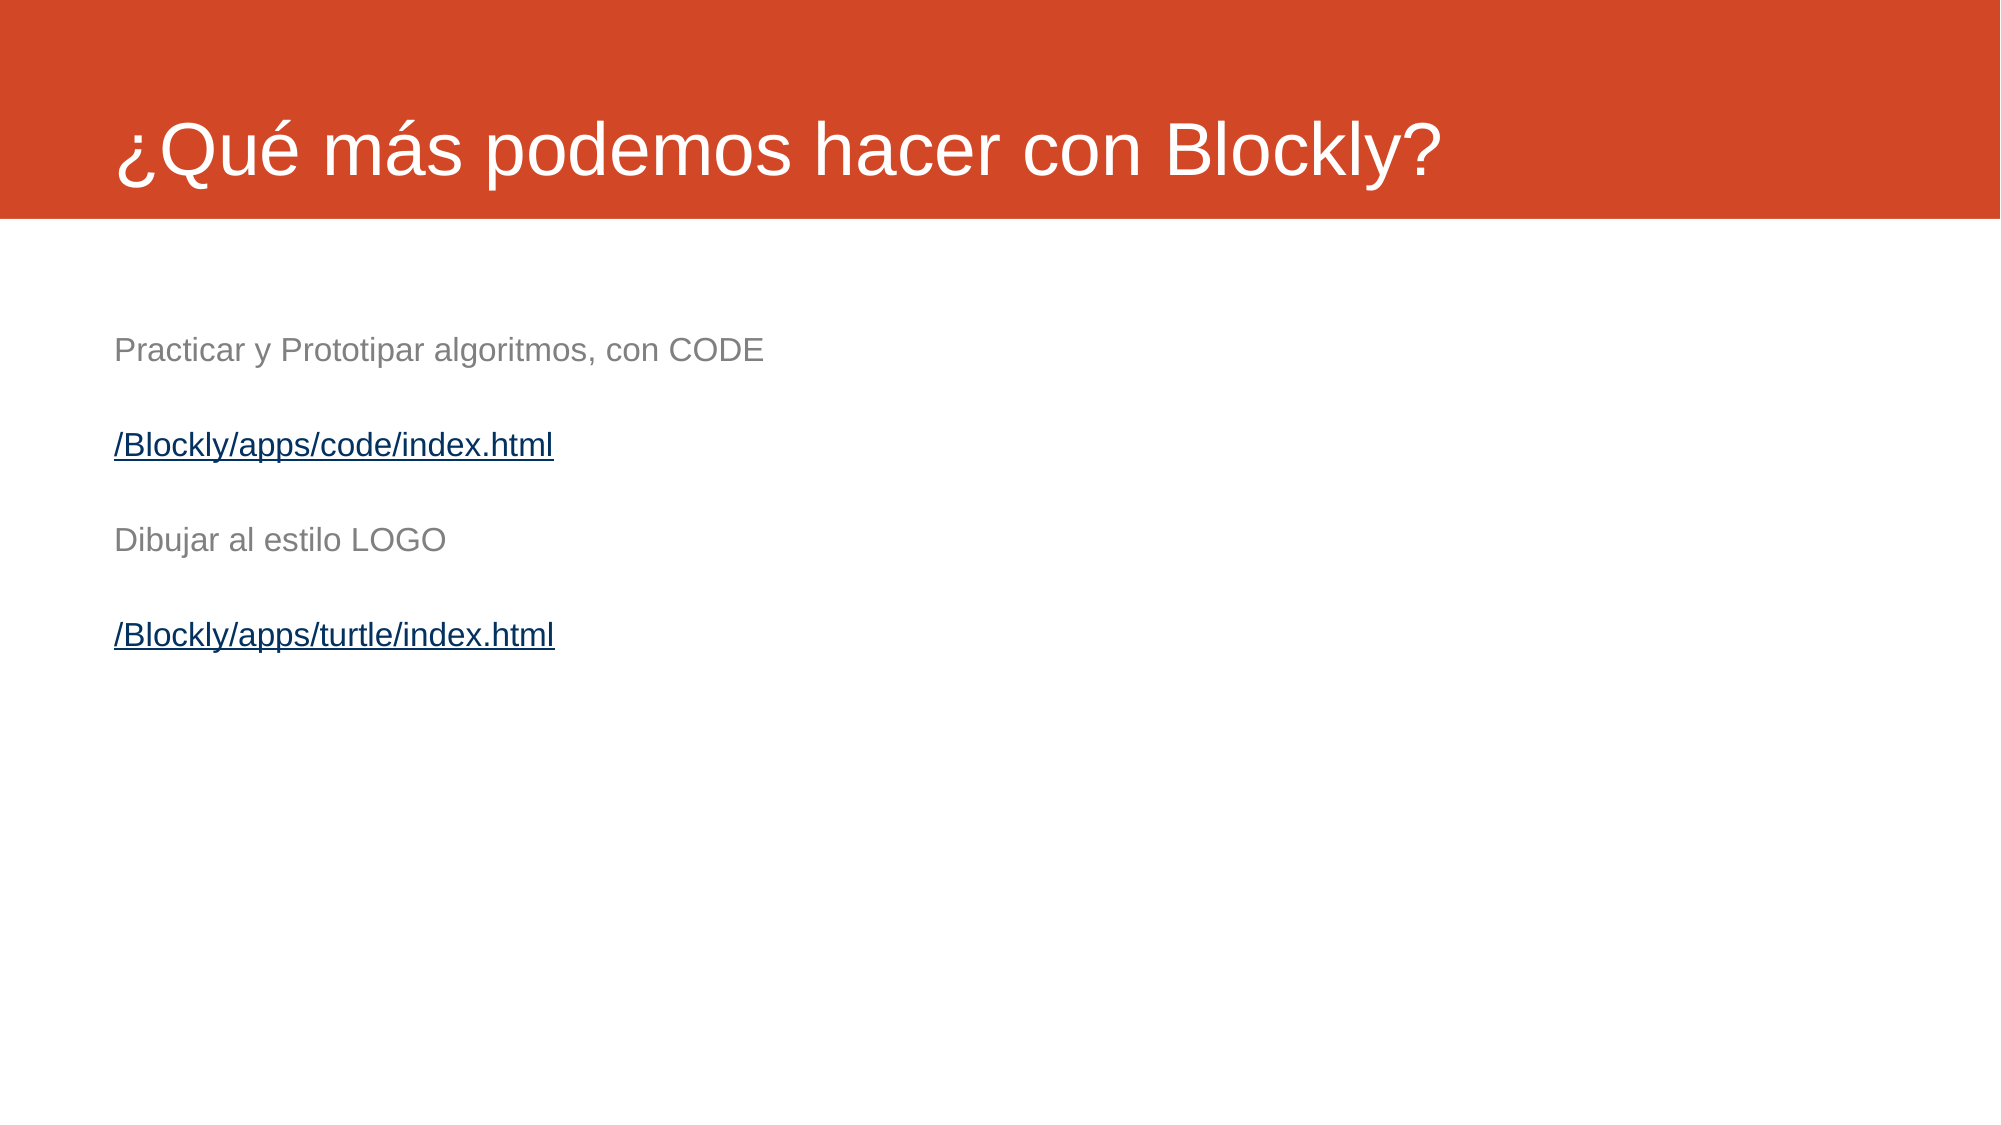

# ¿Qué más podemos hacer con Blockly?
Practicar y Prototipar algoritmos, con CODE
/Blockly/apps/code/index.html
Dibujar al estilo LOGO
/Blockly/apps/turtle/index.html